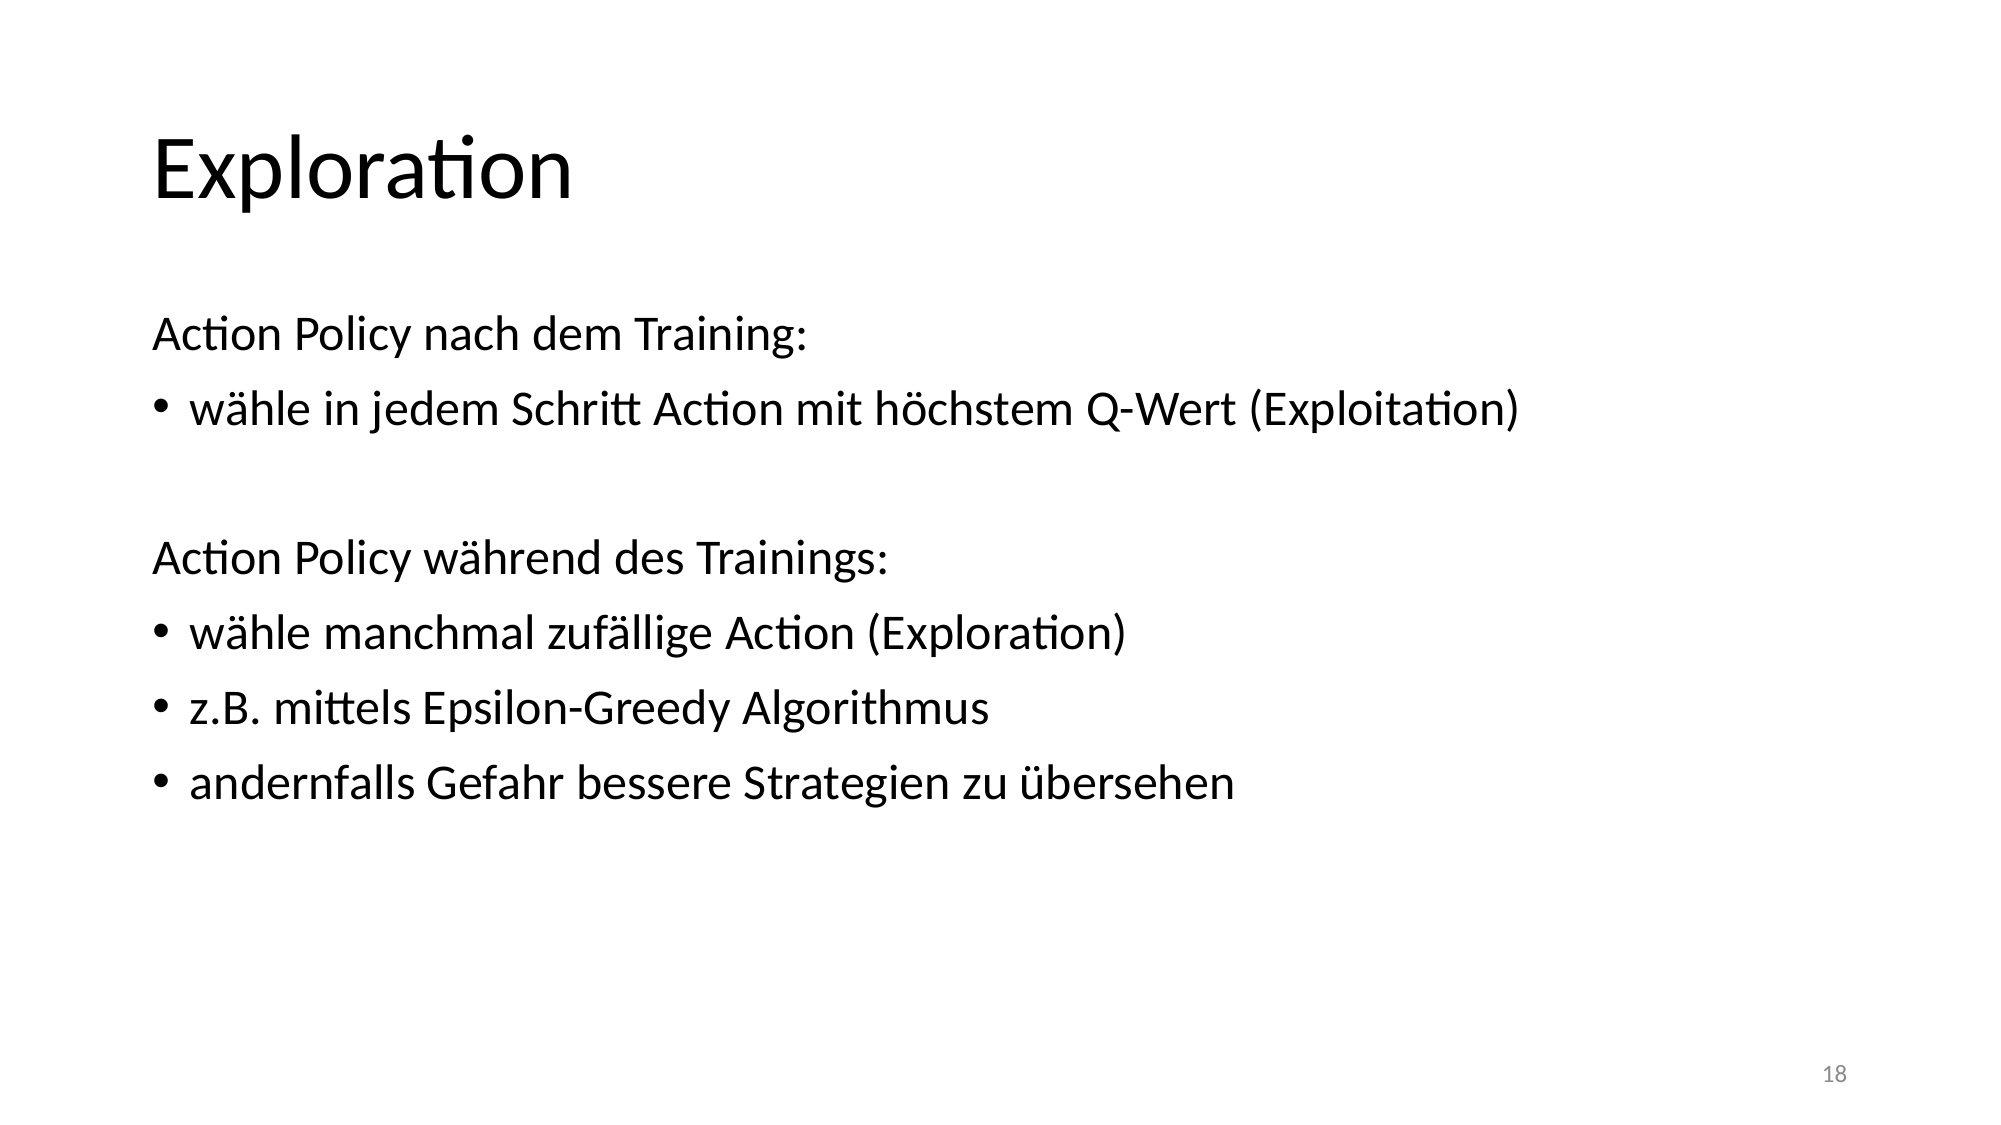

# Exploration
Action Policy nach dem Training:
wähle in jedem Schritt Action mit höchstem Q-Wert (Exploitation)

Action Policy während des Trainings:
wähle manchmal zufällige Action (Exploration)
z.B. mittels Epsilon-Greedy Algorithmus
andernfalls Gefahr bessere Strategien zu übersehen
18